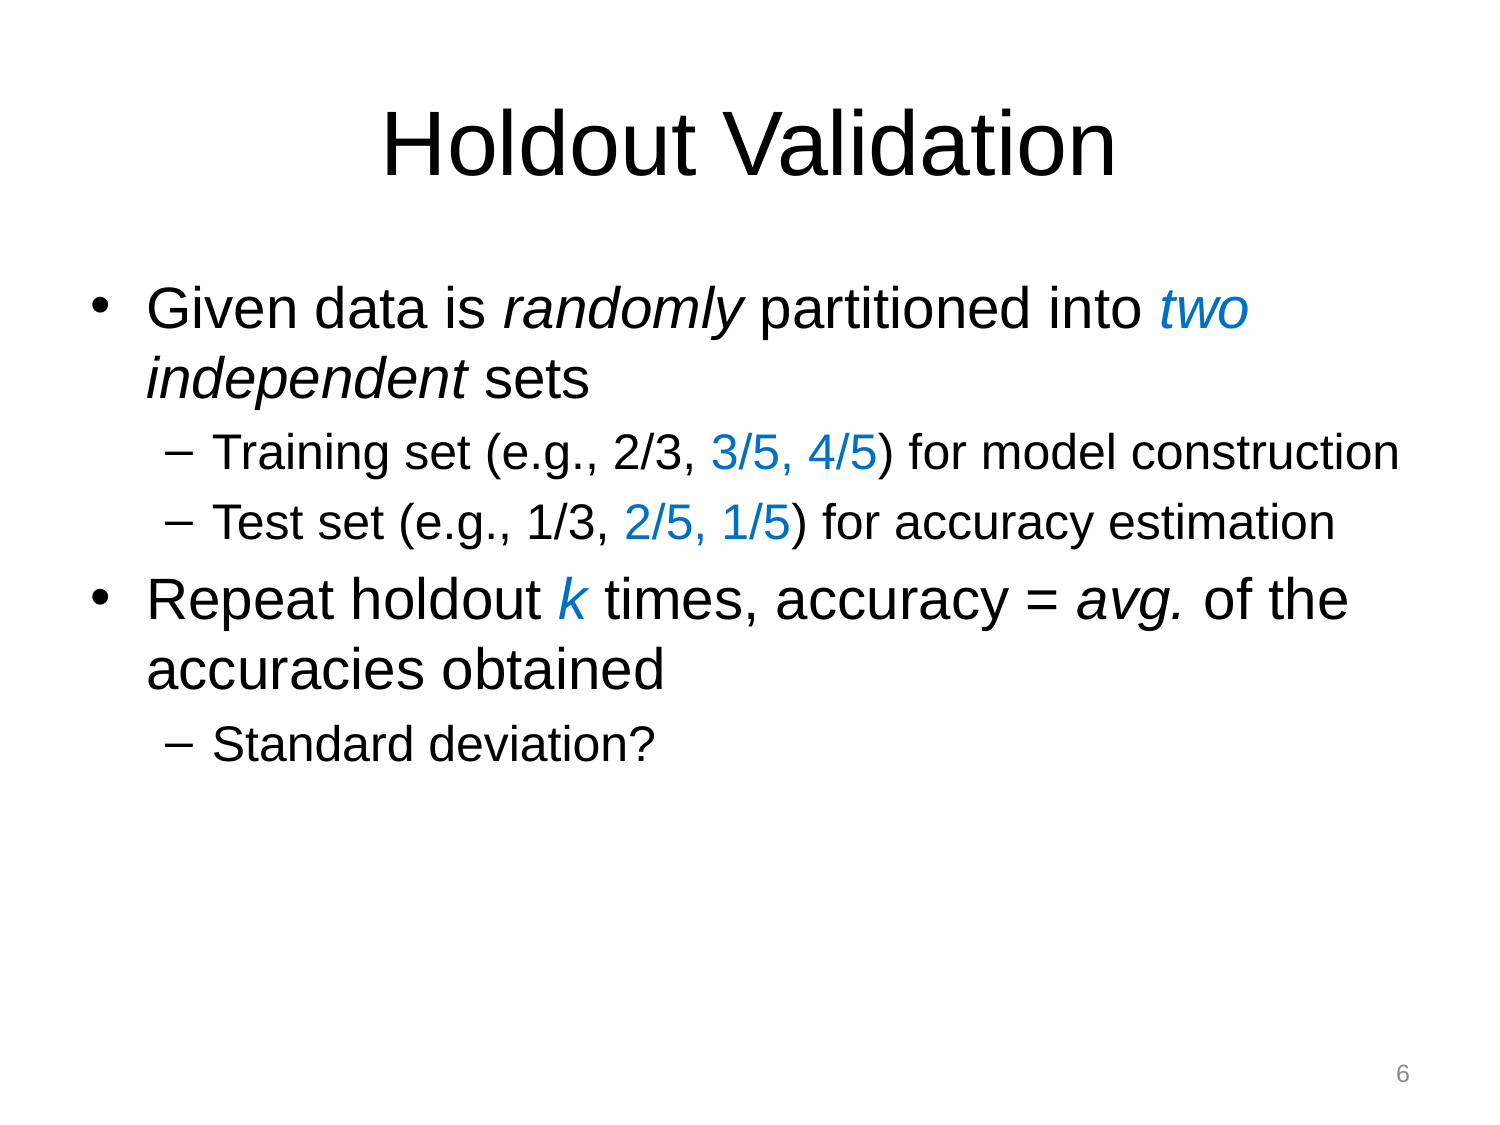

# Holdout Validation
Given data is randomly partitioned into two independent sets
Training set (e.g., 2/3, 3/5, 4/5) for model construction
Test set (e.g., 1/3, 2/5, 1/5) for accuracy estimation
Repeat holdout k times, accuracy = avg. of the accuracies obtained
Standard deviation?
6